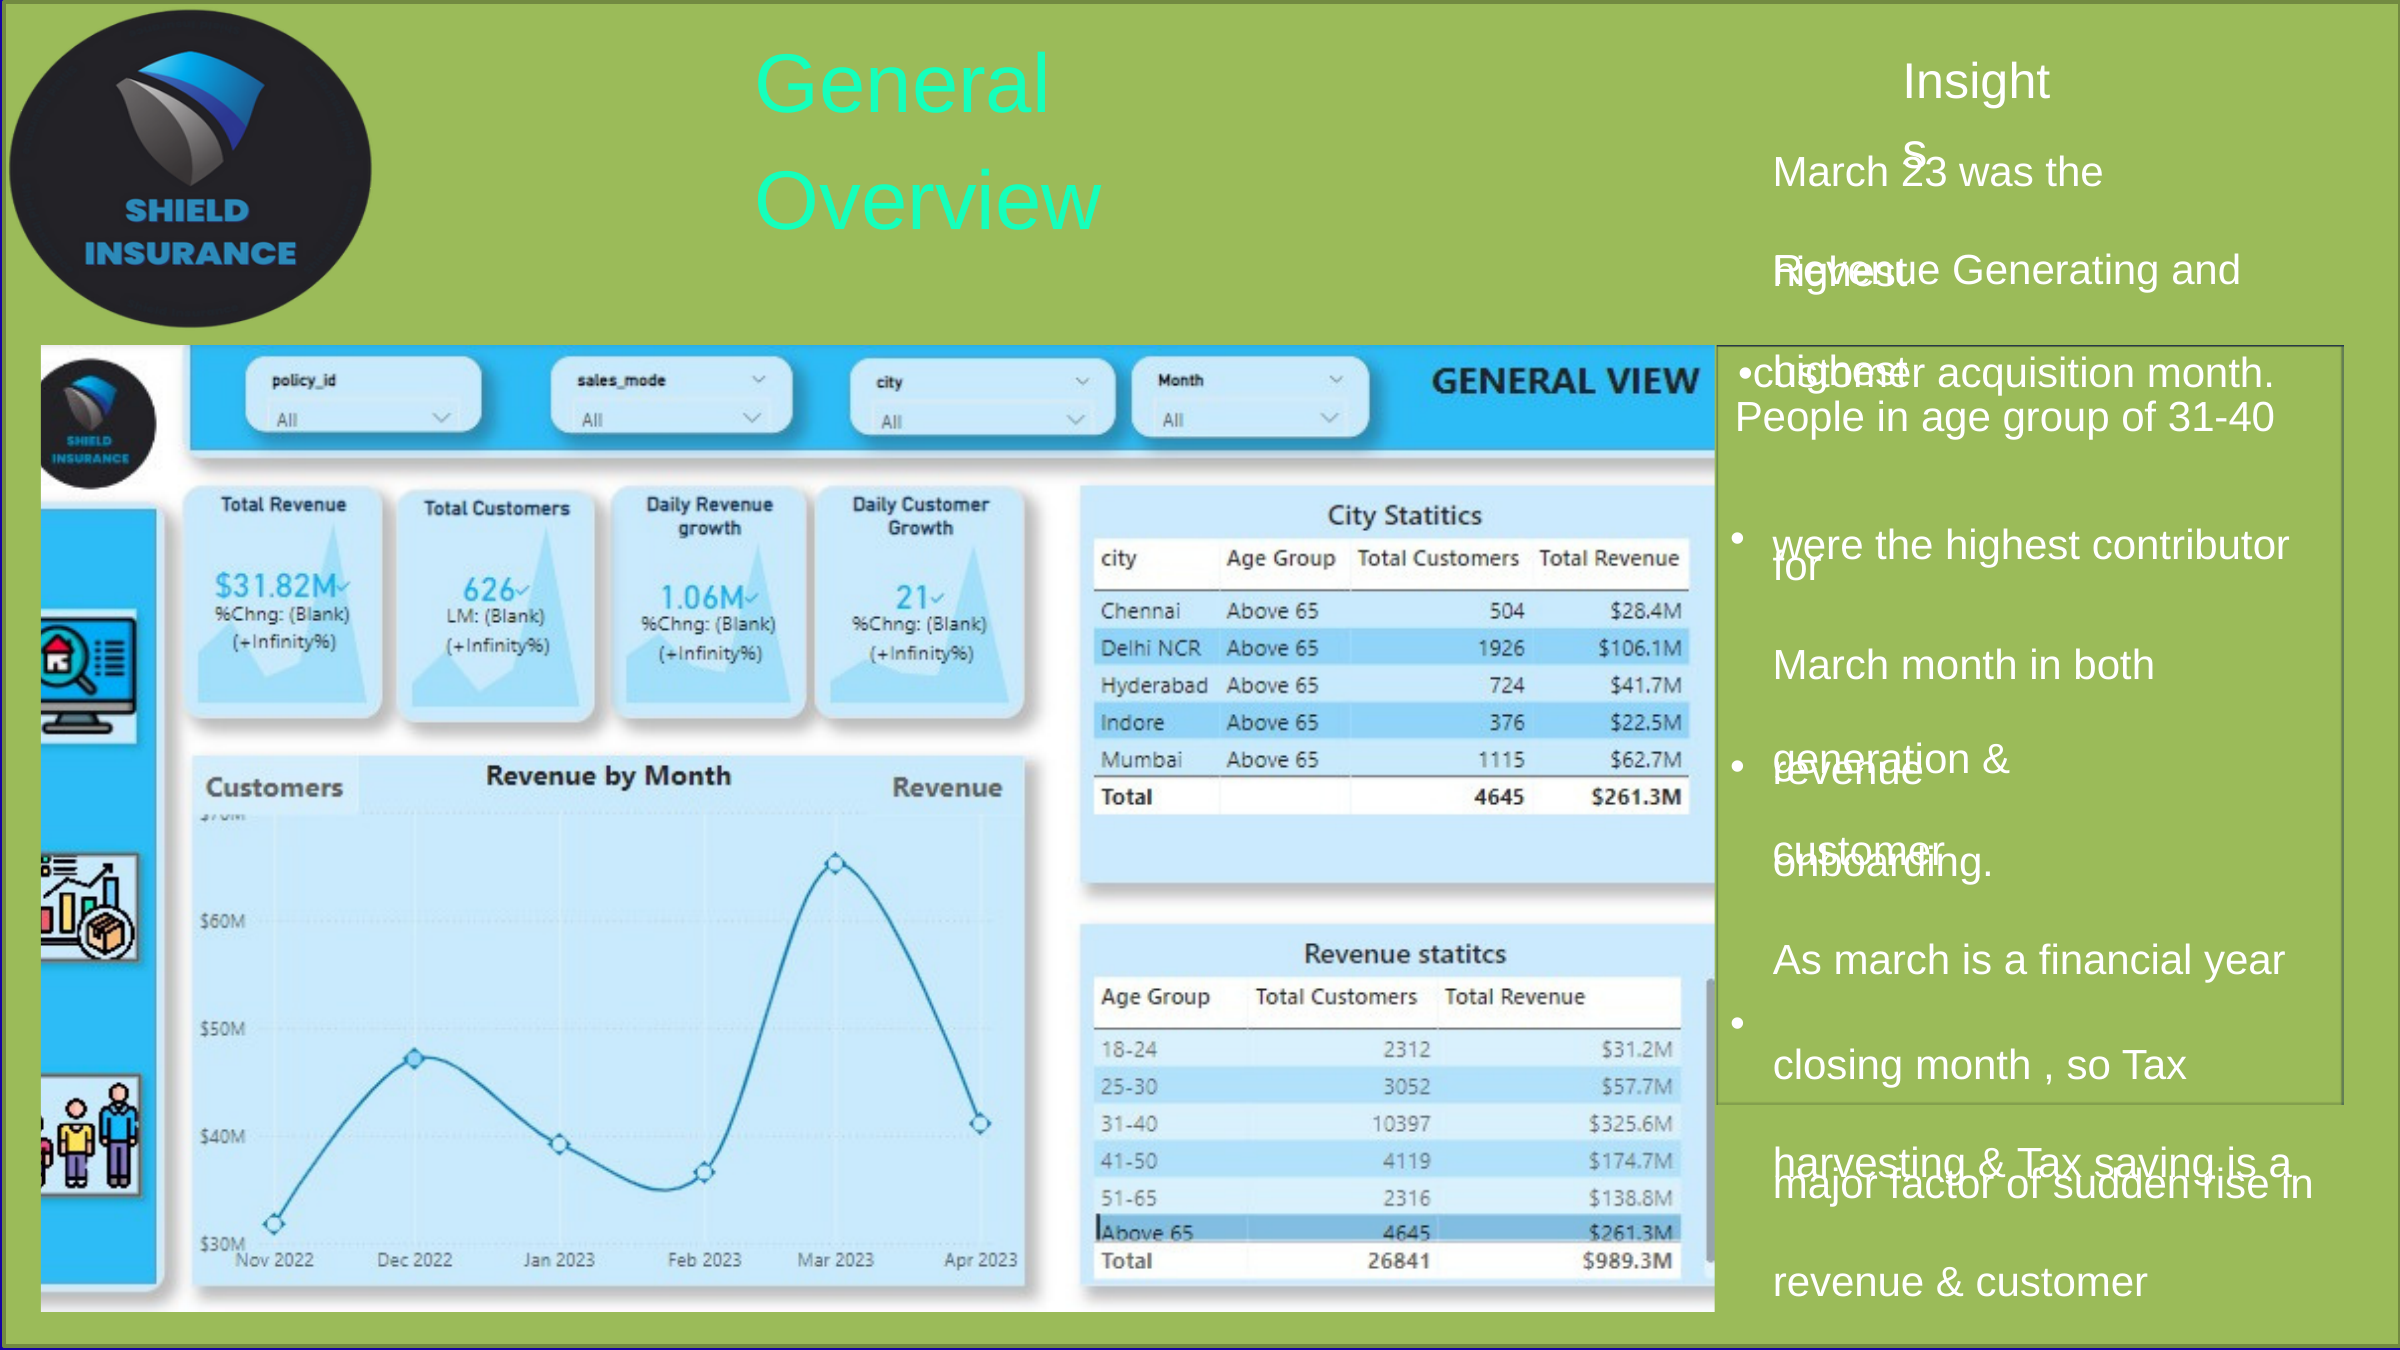

General Overview
Insights
March 23 was the highest
Revenue Generating and highest
•customer acquisition month.
People in age group of 31-40

•
were the highest contributor for
March month in both revenue
generation & customer
•
onboarding.
As march is a financial year
closing month , so Tax
harvesting & Tax saving is a
major factor of sudden rise in
revenue & customer acquisition.
Overall in 6 months Delhi NCR
led in revenue and customer
acquisition with total revenue
inr 4.86 M and 1643 customers.
•